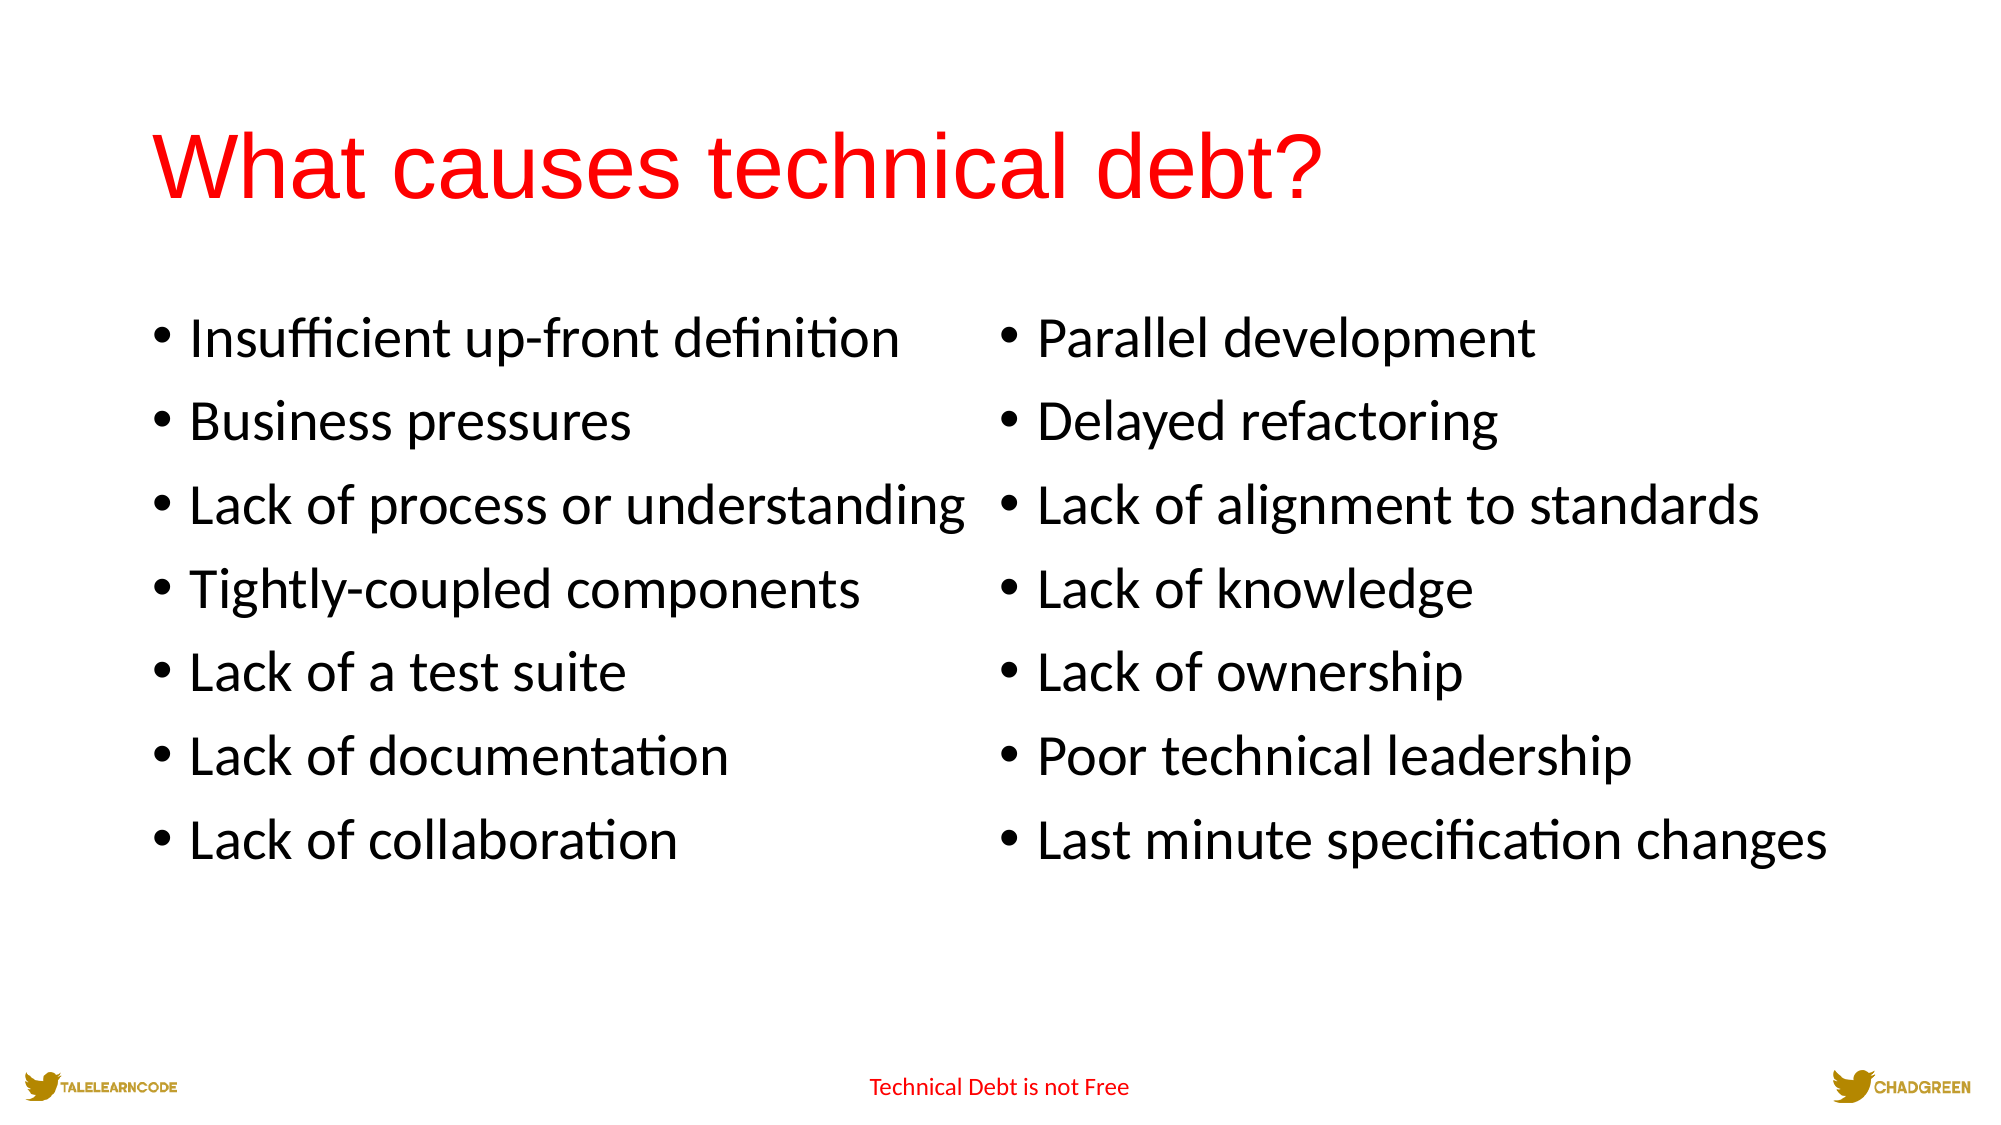

# What causes technical debt?
Insufficient up-front definition
Business pressures
Lack of process or understanding
Tightly-coupled components
Lack of a test suite
Lack of documentation
Lack of collaboration
Parallel development
Delayed refactoring
Lack of alignment to standards
Lack of knowledge
Lack of ownership
Poor technical leadership
Last minute specification changes